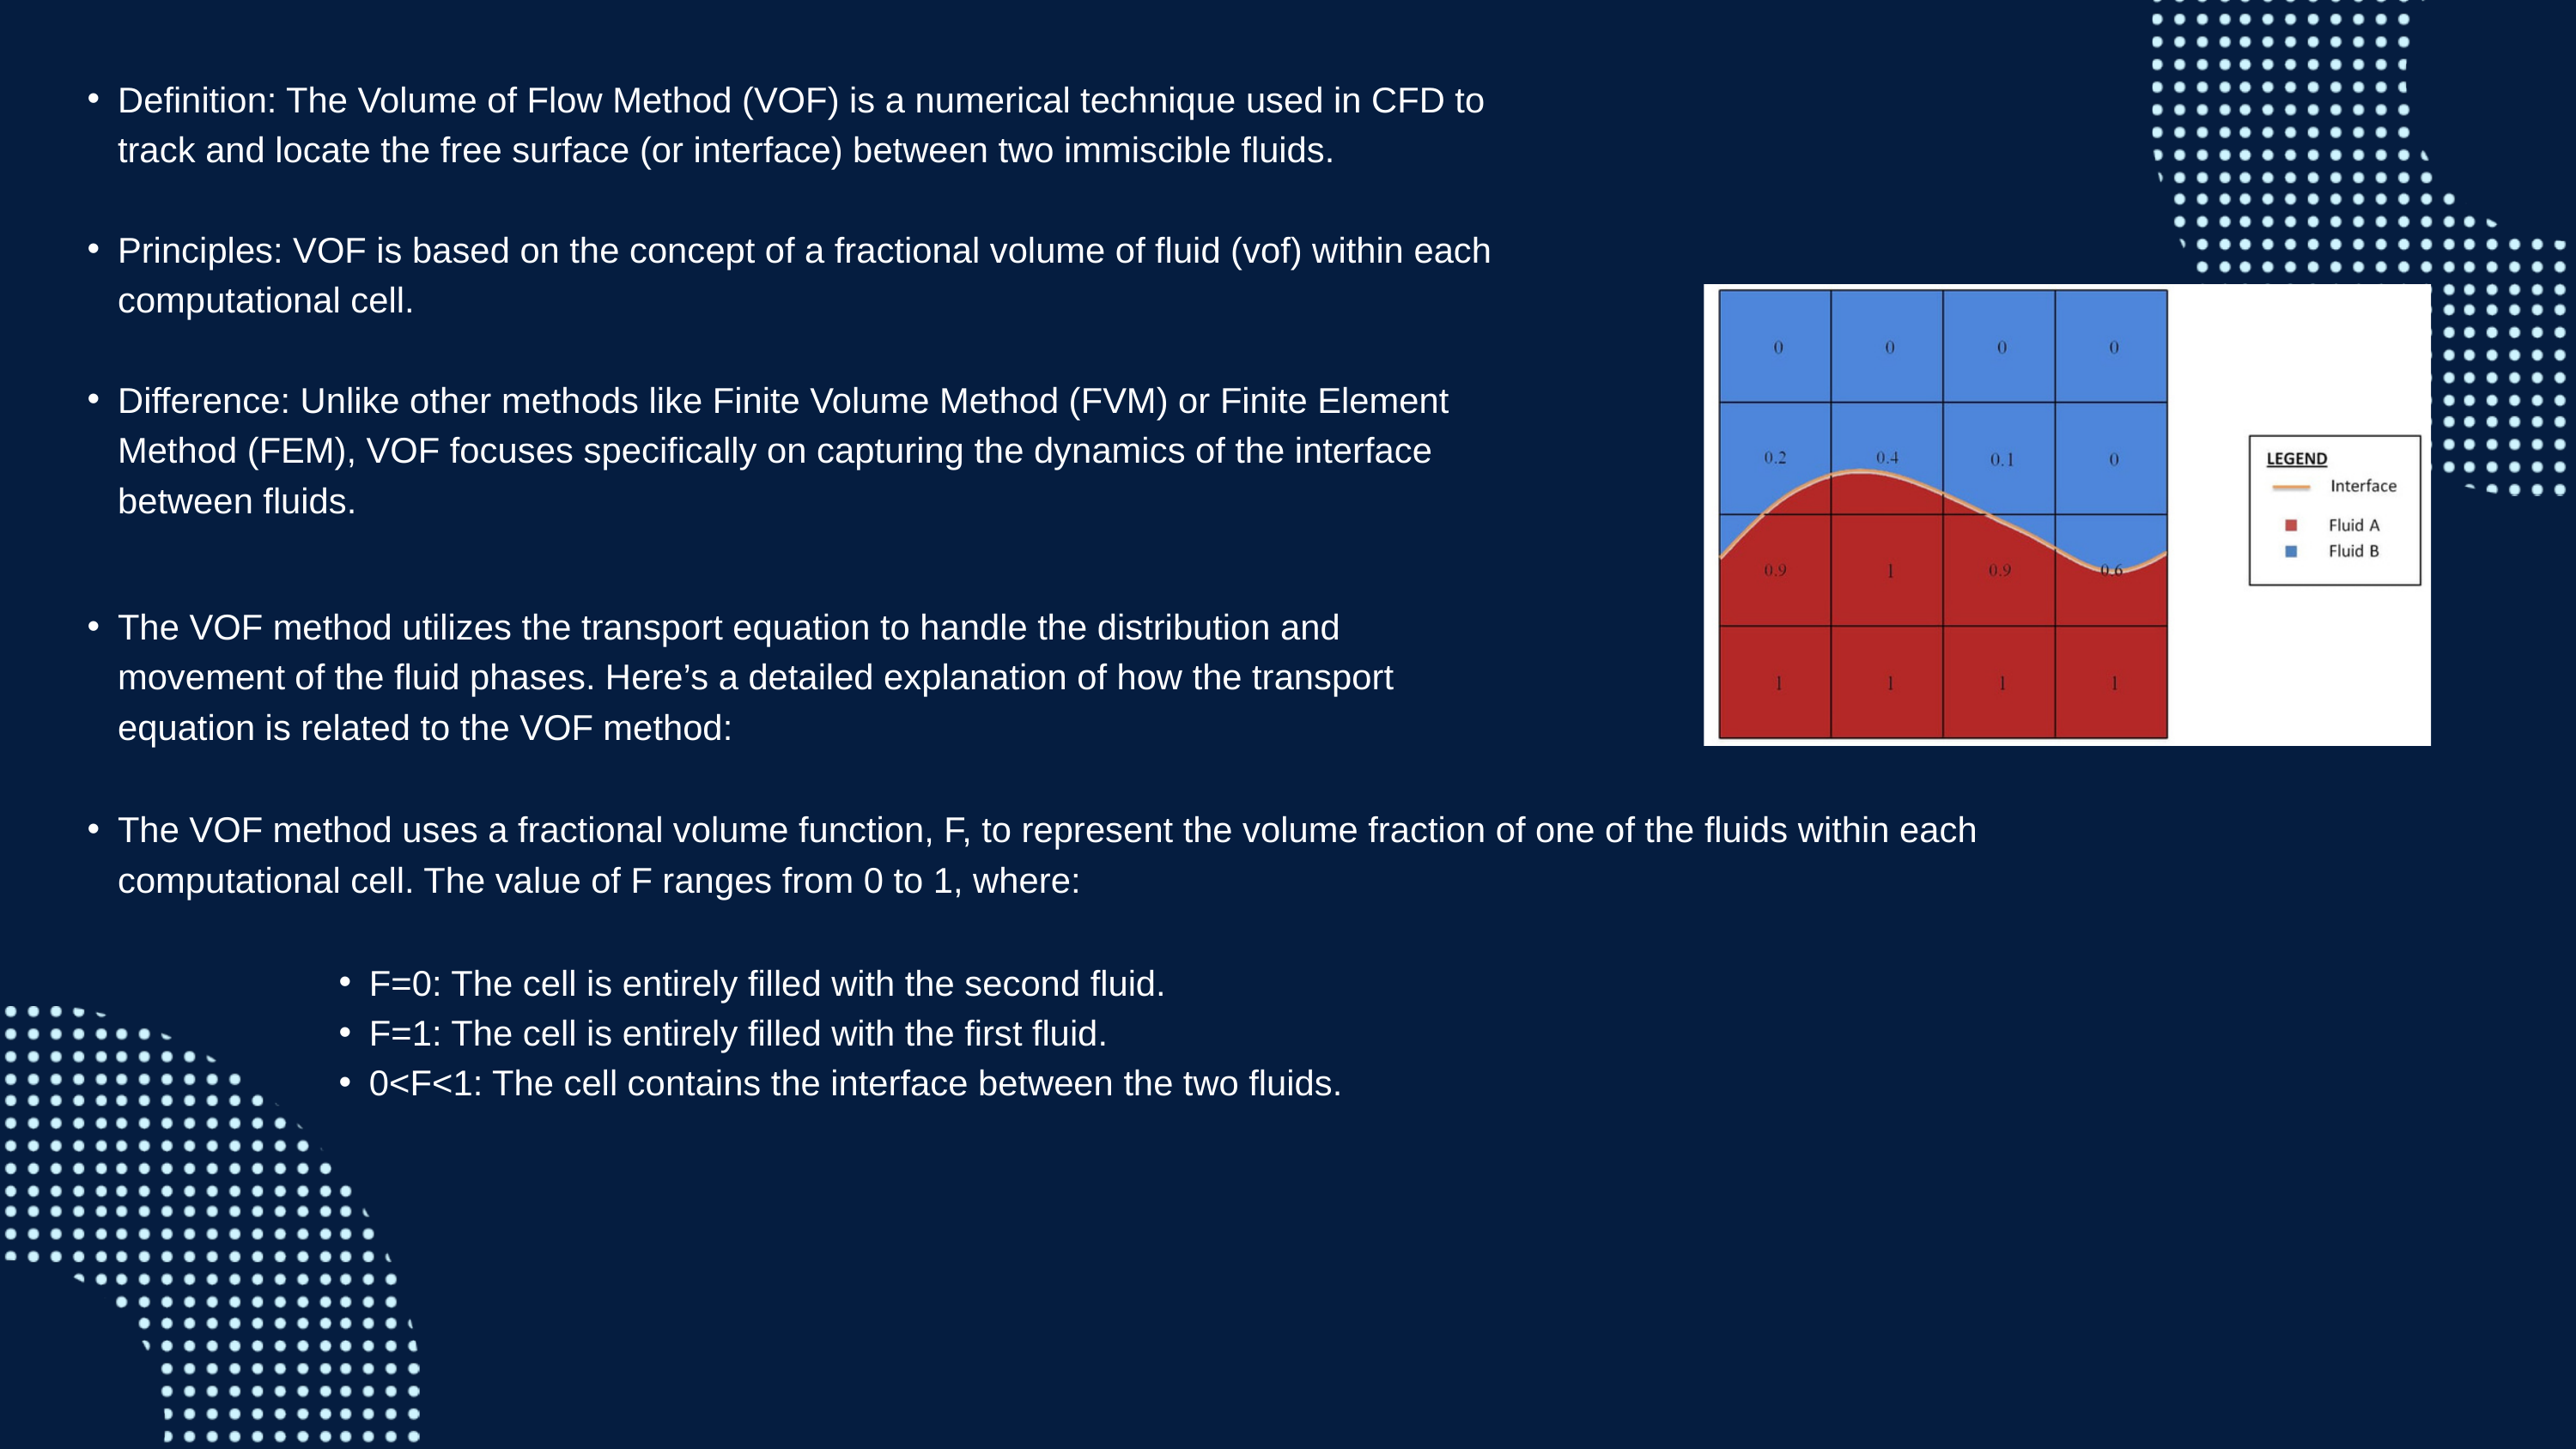

Definition: The Volume of Flow Method (VOF) is a numerical technique used in CFD to track and locate the free surface (or interface) between two immiscible fluids.

Principles: VOF is based on the concept of a fractional volume of fluid (vof) within each computational cell.

Difference: Unlike other methods like Finite Volume Method (FVM) or Finite Element Method (FEM), VOF focuses specifically on capturing the dynamics of the interface between fluids.

The VOF method utilizes the transport equation to handle the distribution and movement of the fluid phases. Here’s a detailed explanation of how the transport equation is related to the VOF method:
The VOF method uses a fractional volume function, F, to represent the volume fraction of one of the fluids within each computational cell. The value of F ranges from 0 to 1, where:
F=0: The cell is entirely filled with the second fluid.
F=1: The cell is entirely filled with the first fluid.
0<F<1: The cell contains the interface between the two fluids.